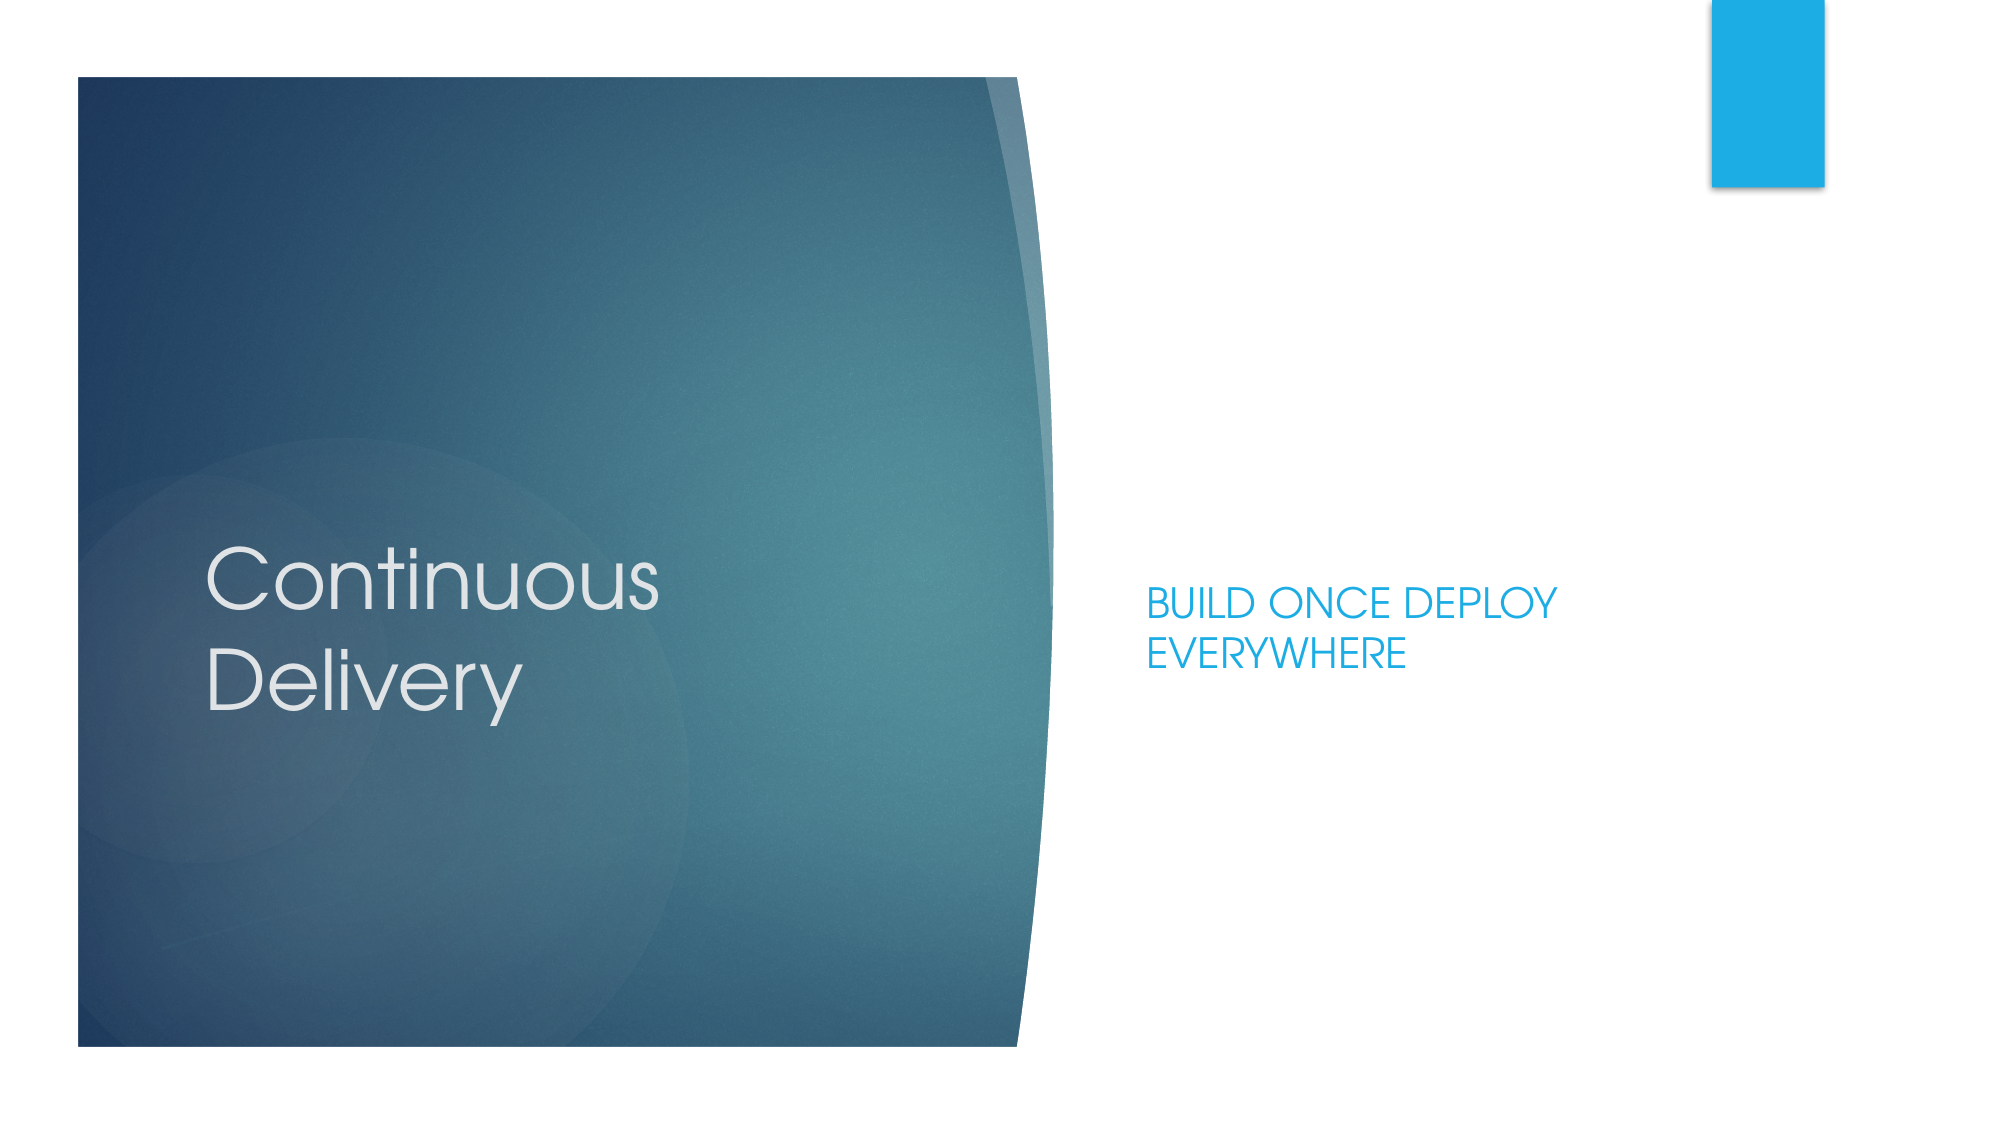

Build once deploy everywhere
# Continuous Delivery